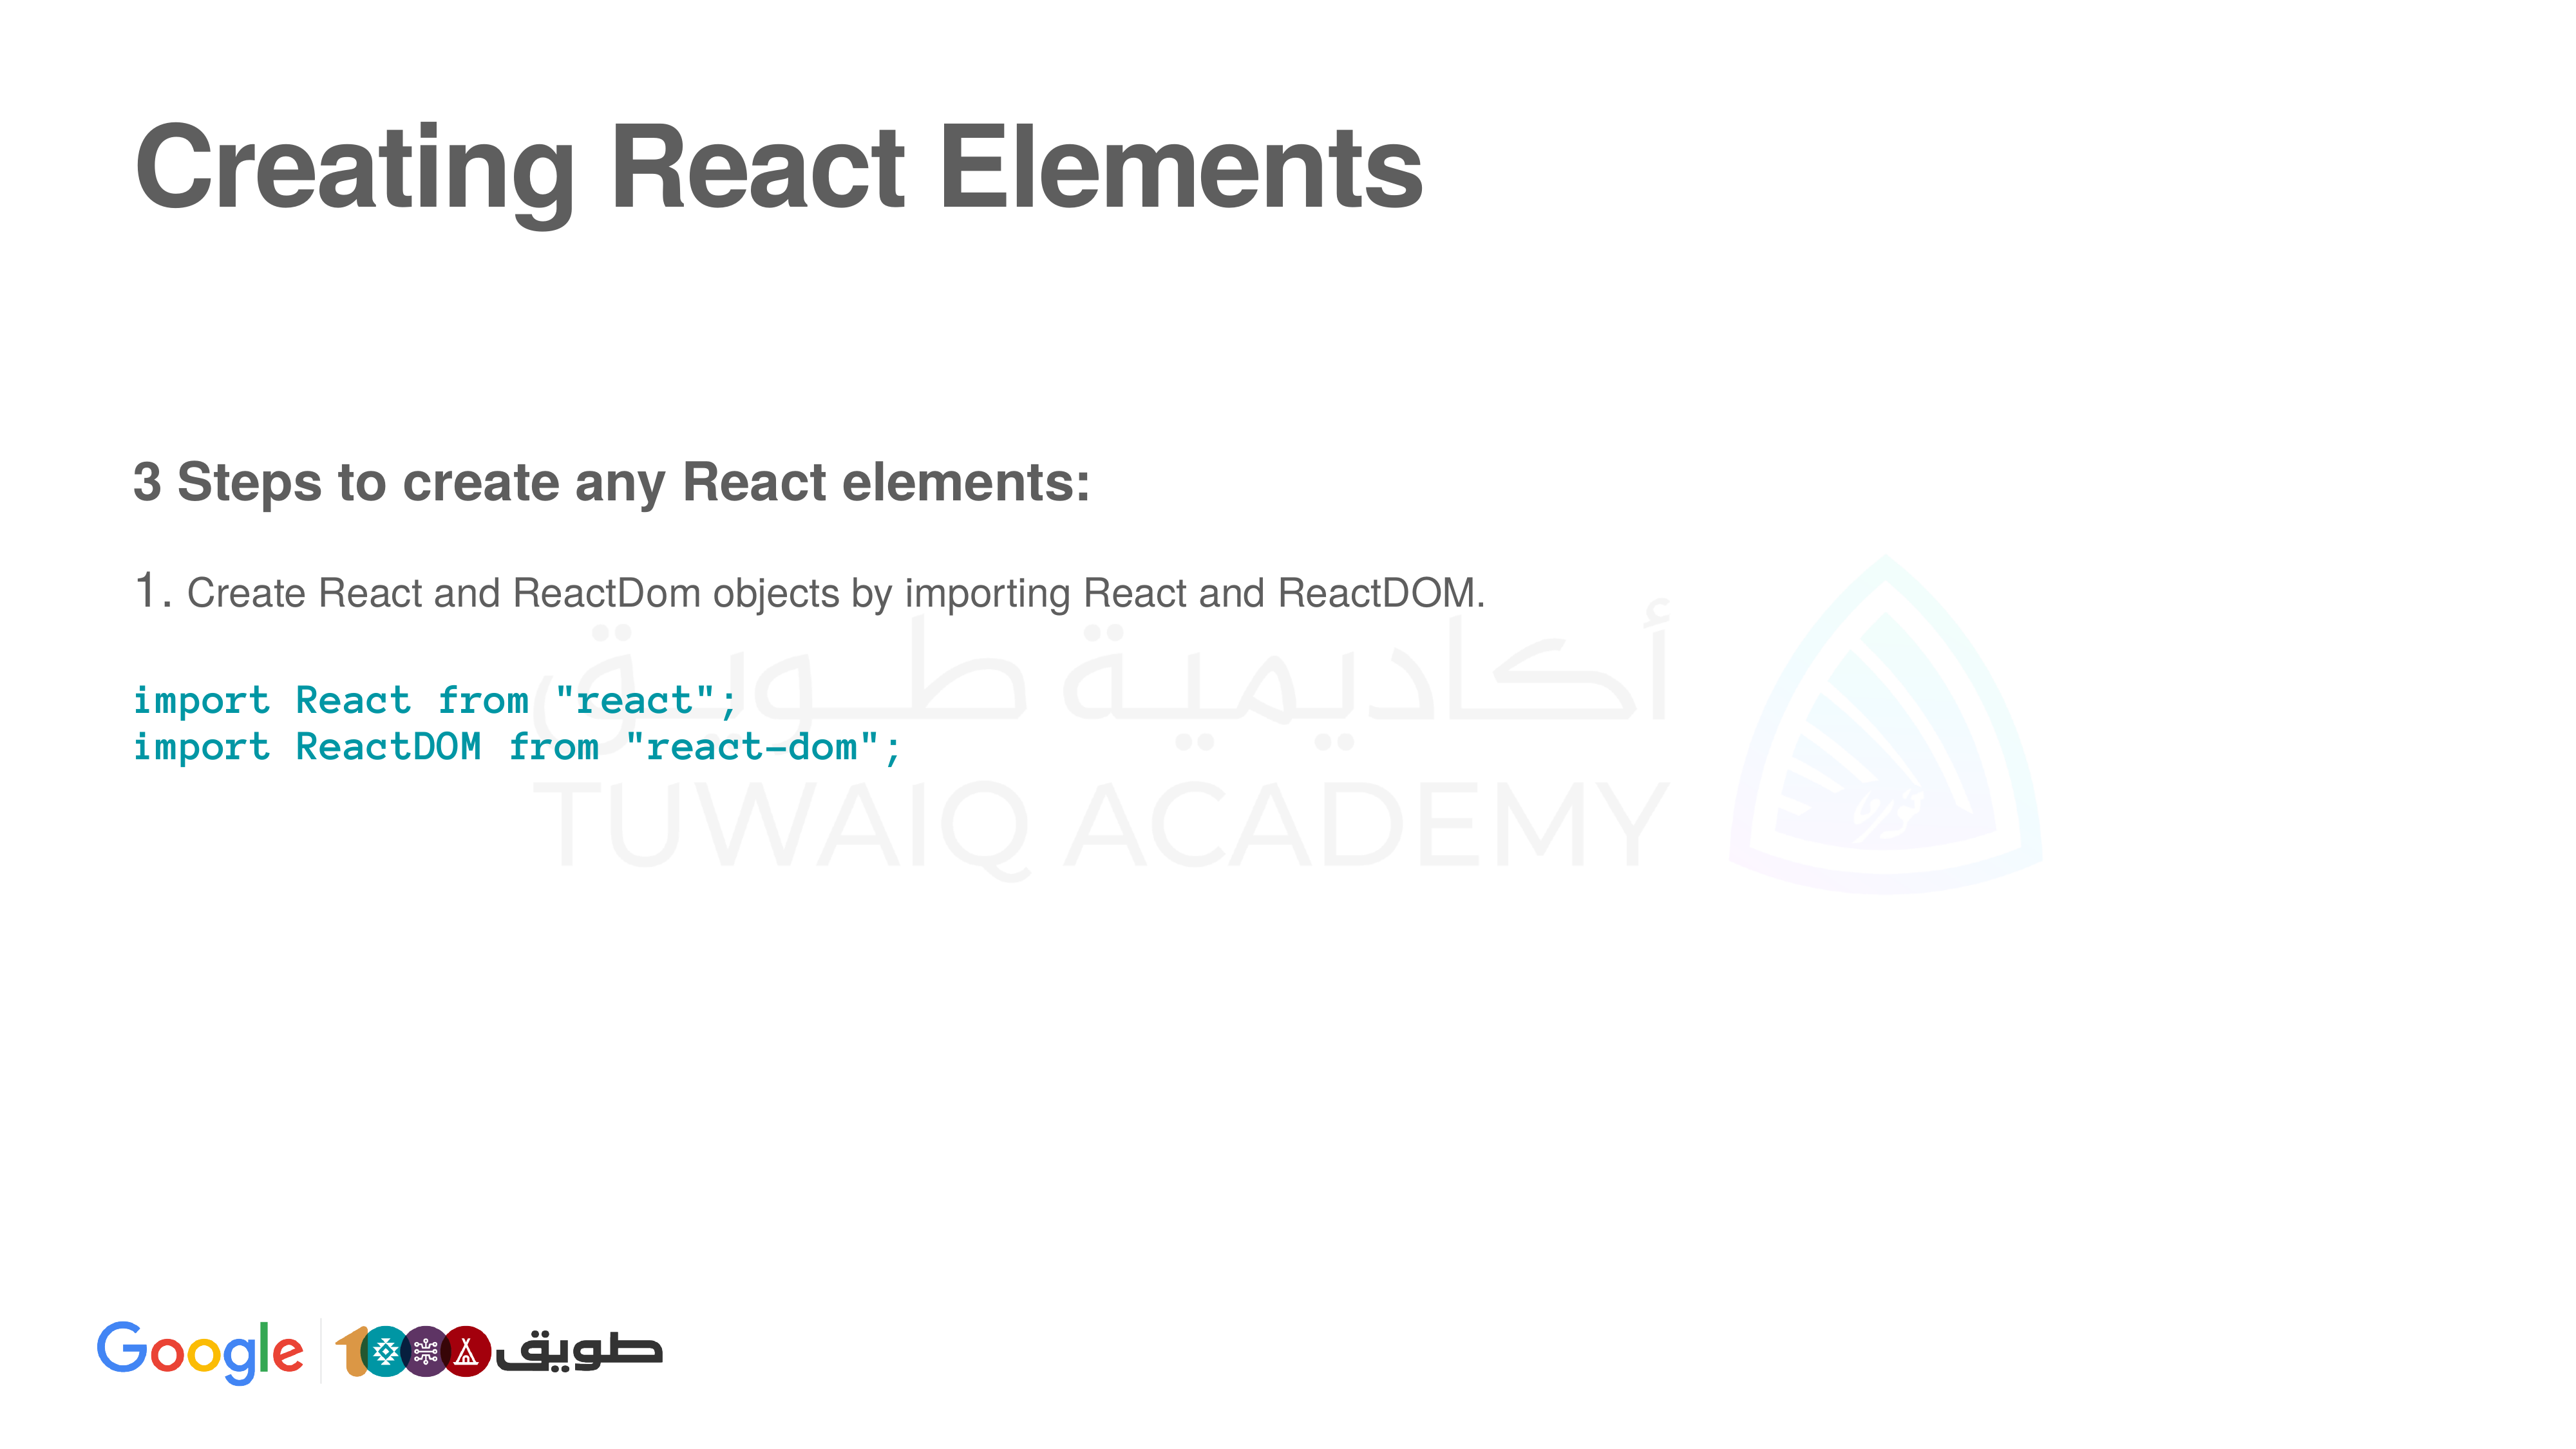

# Creating React Elements

3 Steps to create any React elements:
Create React and ReactDom objects by importing React and ReactDOM.
import React from "react";
import ReactDOM from "react-dom";